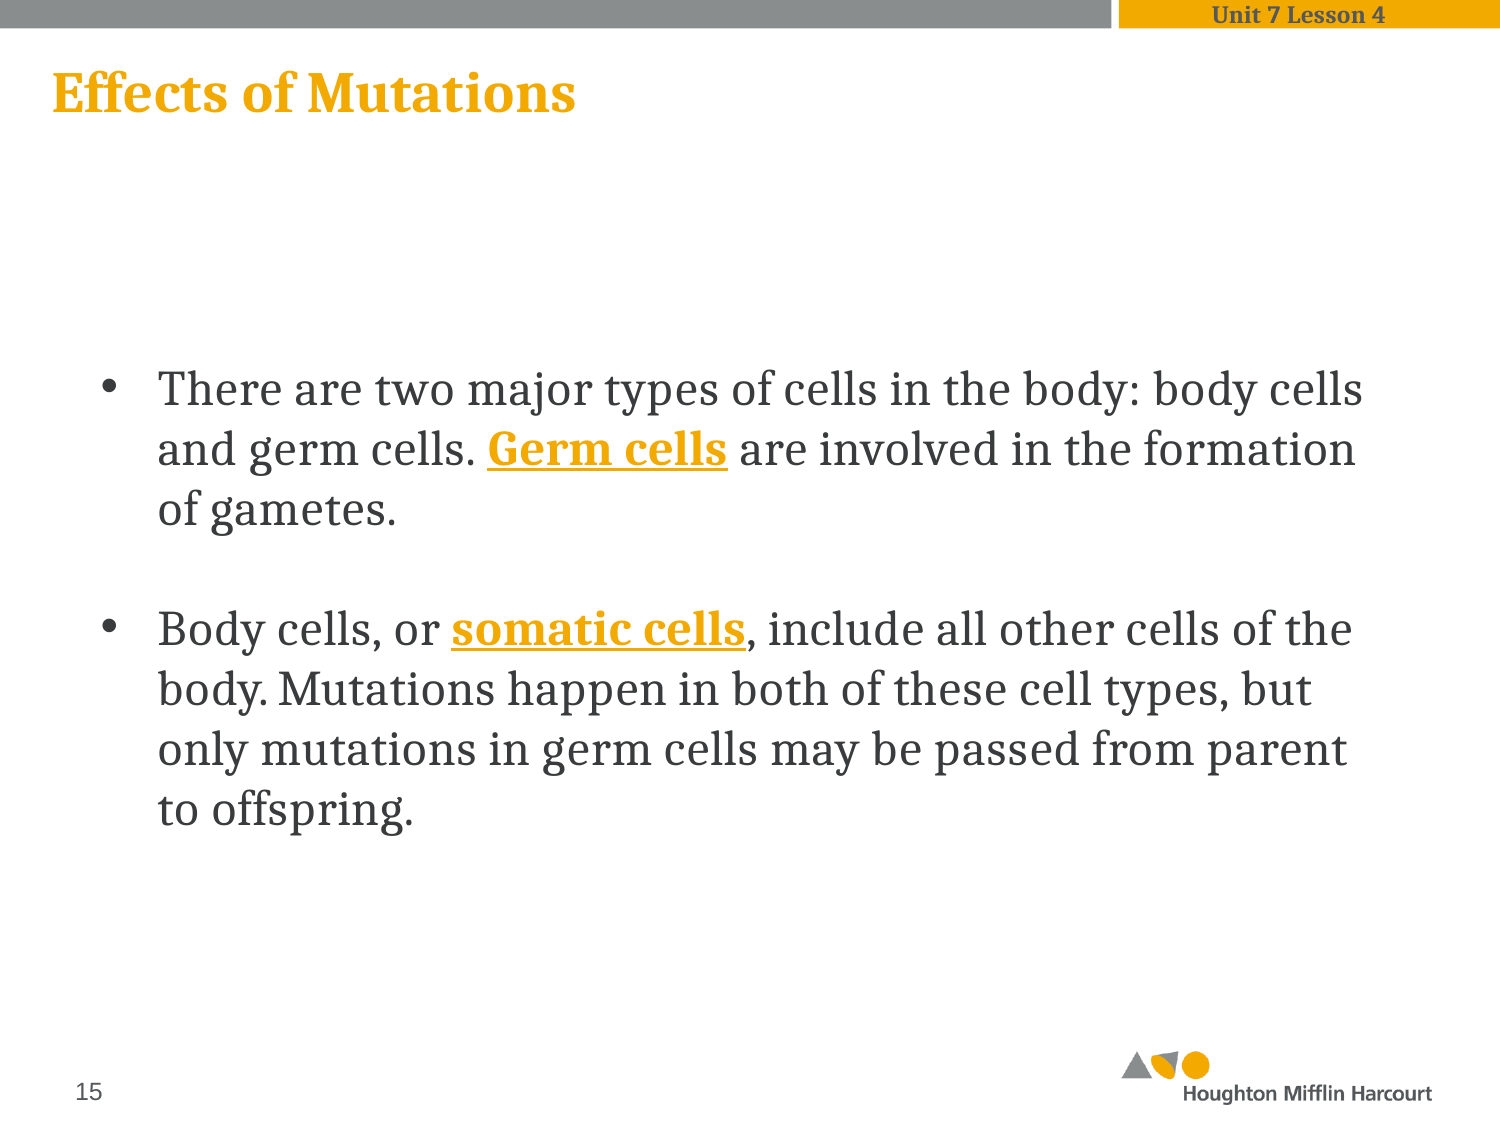

Unit 7 Lesson 4
# Effects of Mutations
There are two major types of cells in the body: body cells and germ cells. Germ cells are involved in the formation of gametes.

Body cells, or somatic cells, include all other cells of the body. Mutations happen in both of these cell types, but only mutations in germ cells may be passed from parent to offspring.
15